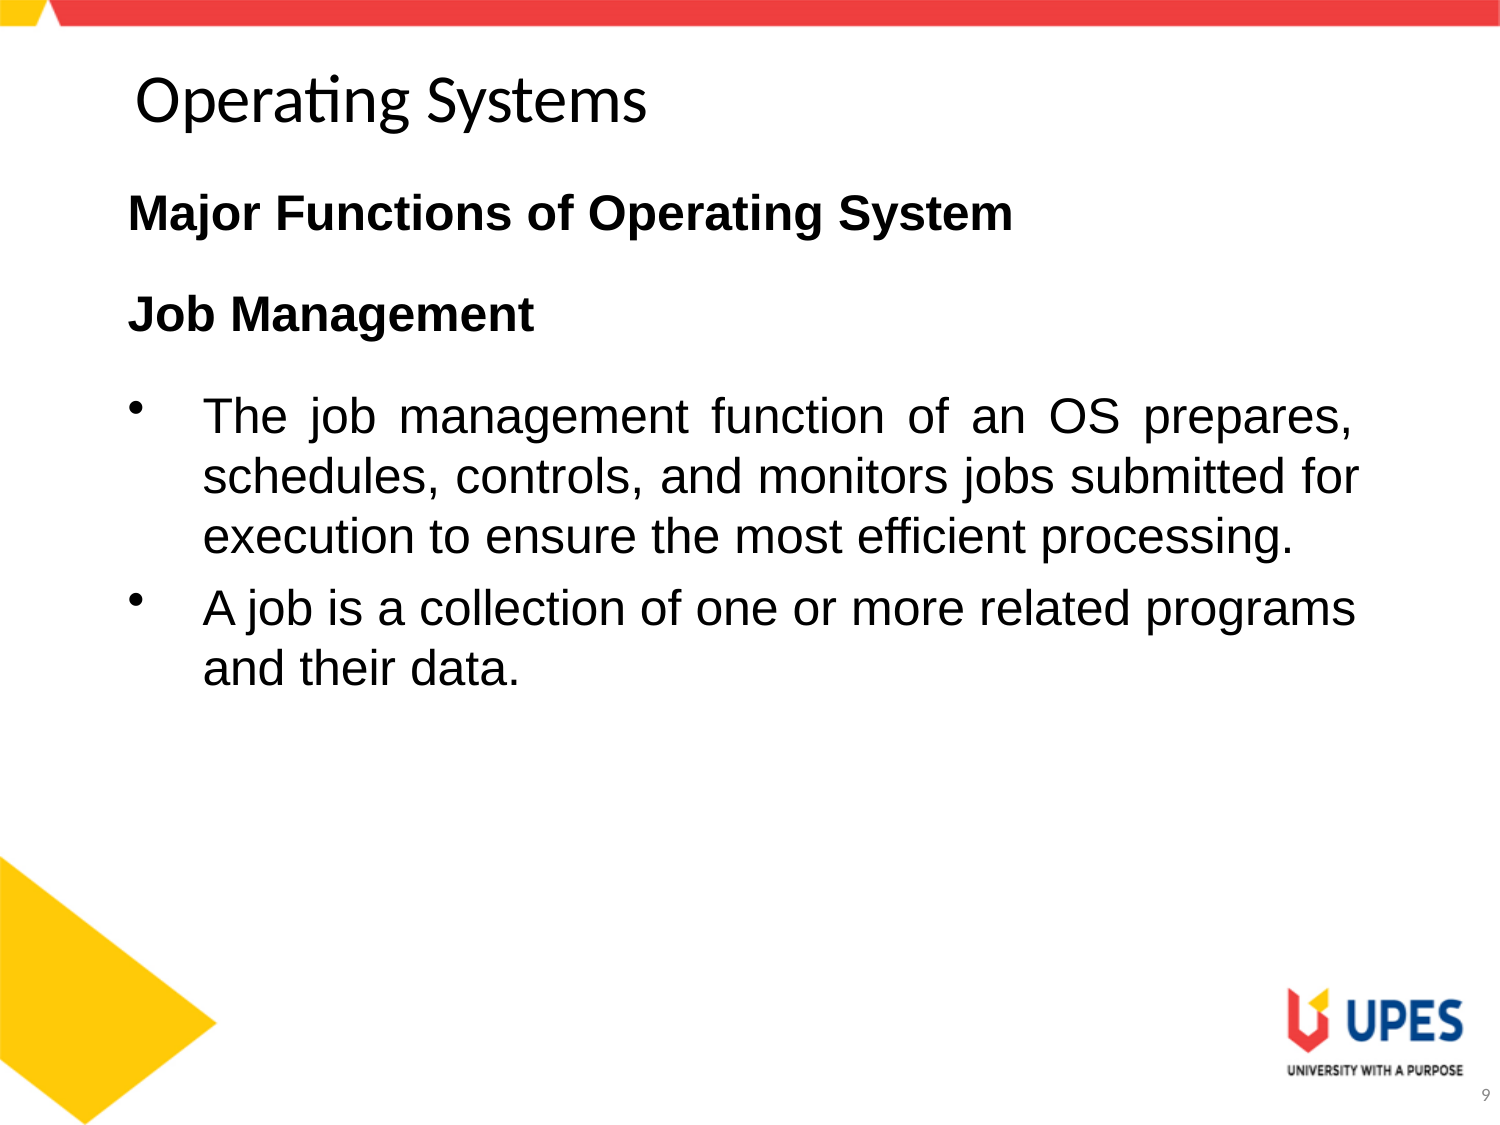

# Operating Systems
Major Functions of Operating System
Job Management
The job management function of an OS prepares,  schedules, controls, and monitors jobs submitted for  execution to ensure the most efficient processing.
A job is a collection of one or more related programs
and their data.
9